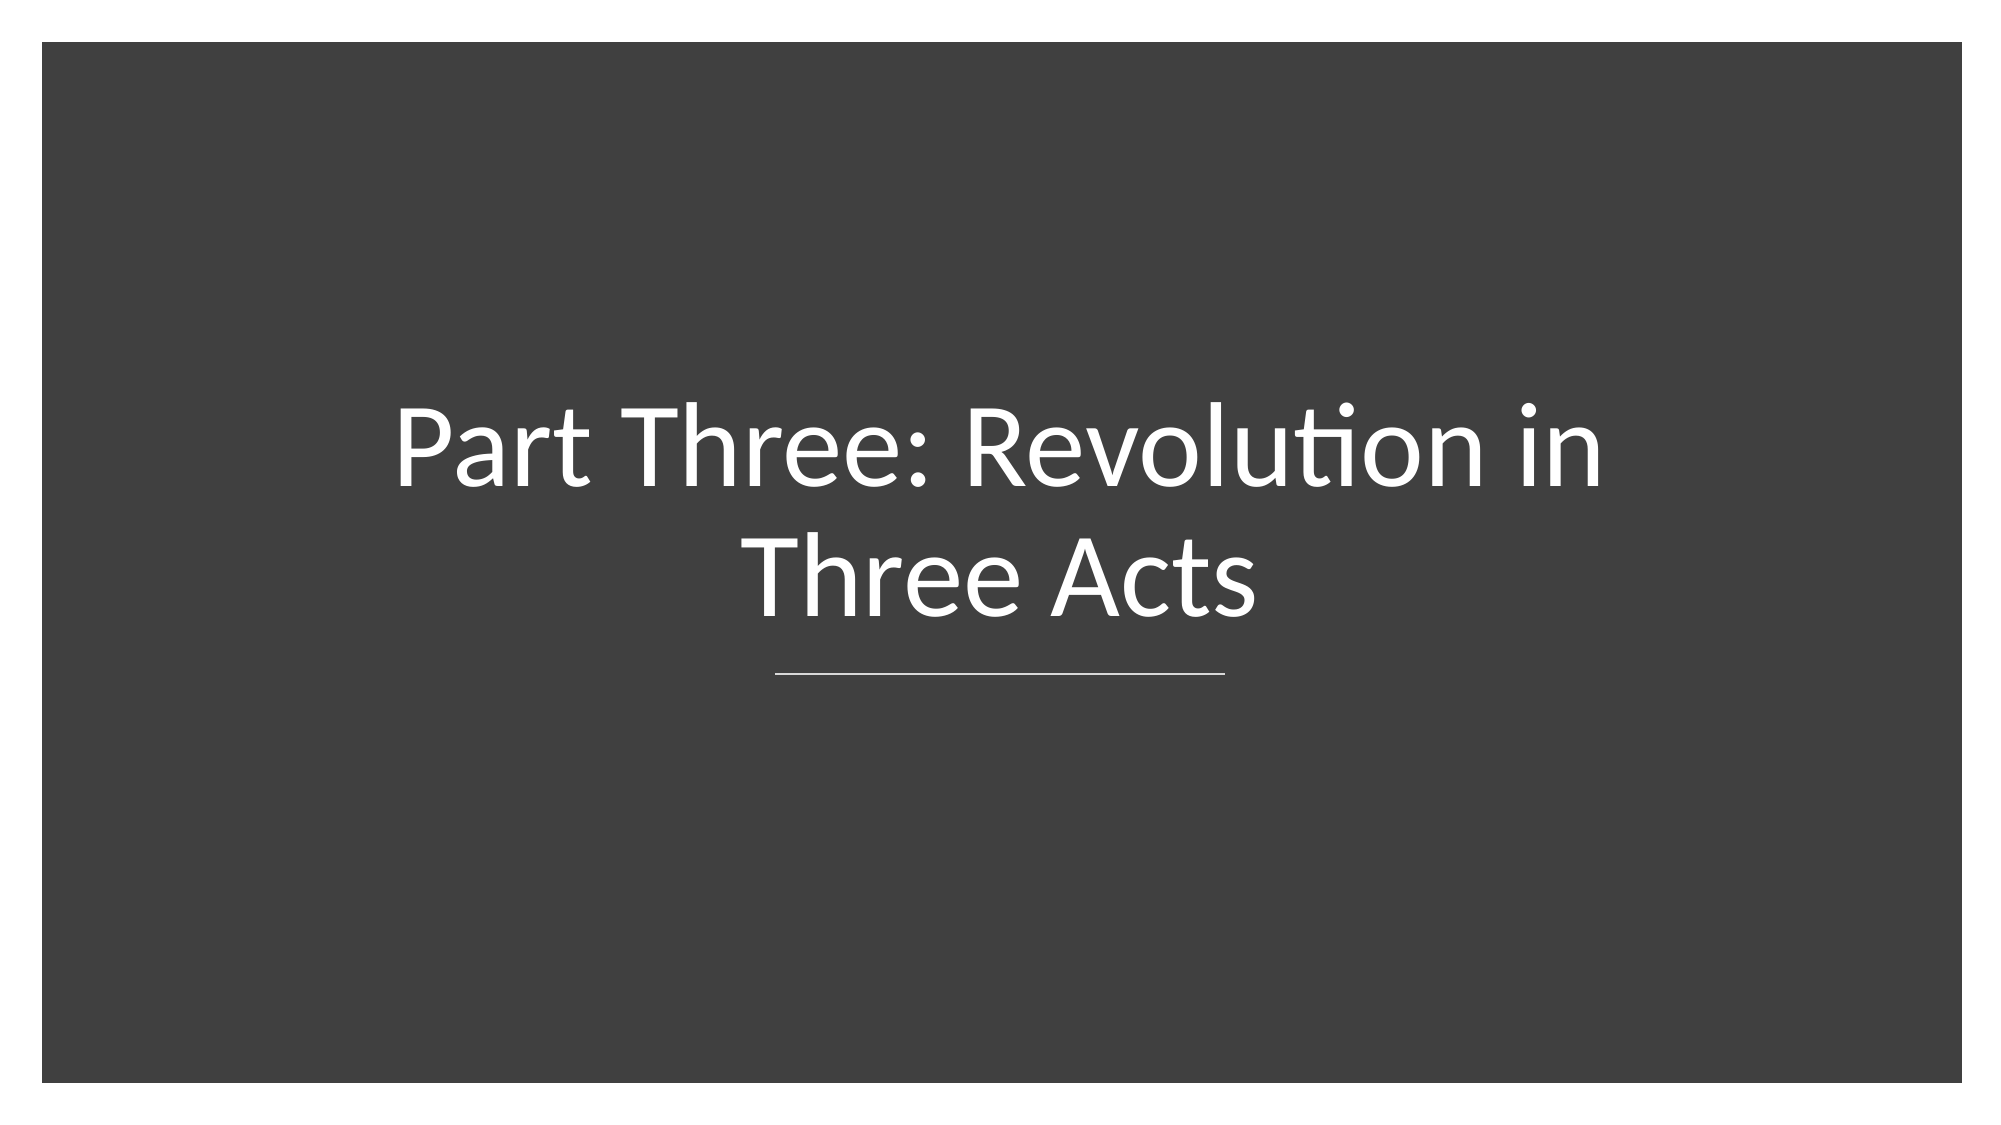

# Part Three: Revolution in Three Acts